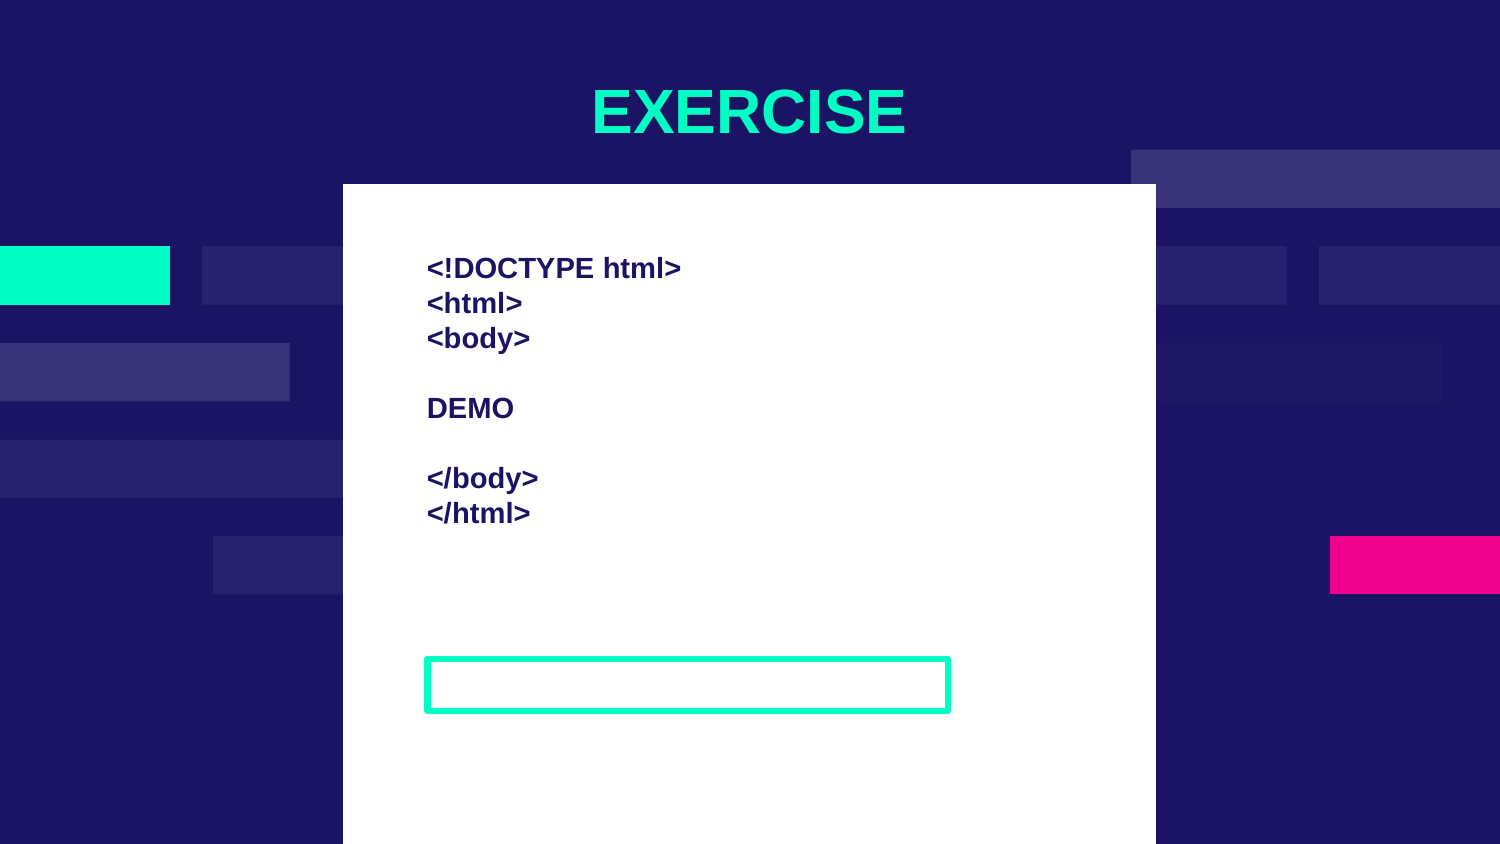

# EXERCISE
<!DOCTYPE html>
<html>
<body>

DEMO

</body>
</html>